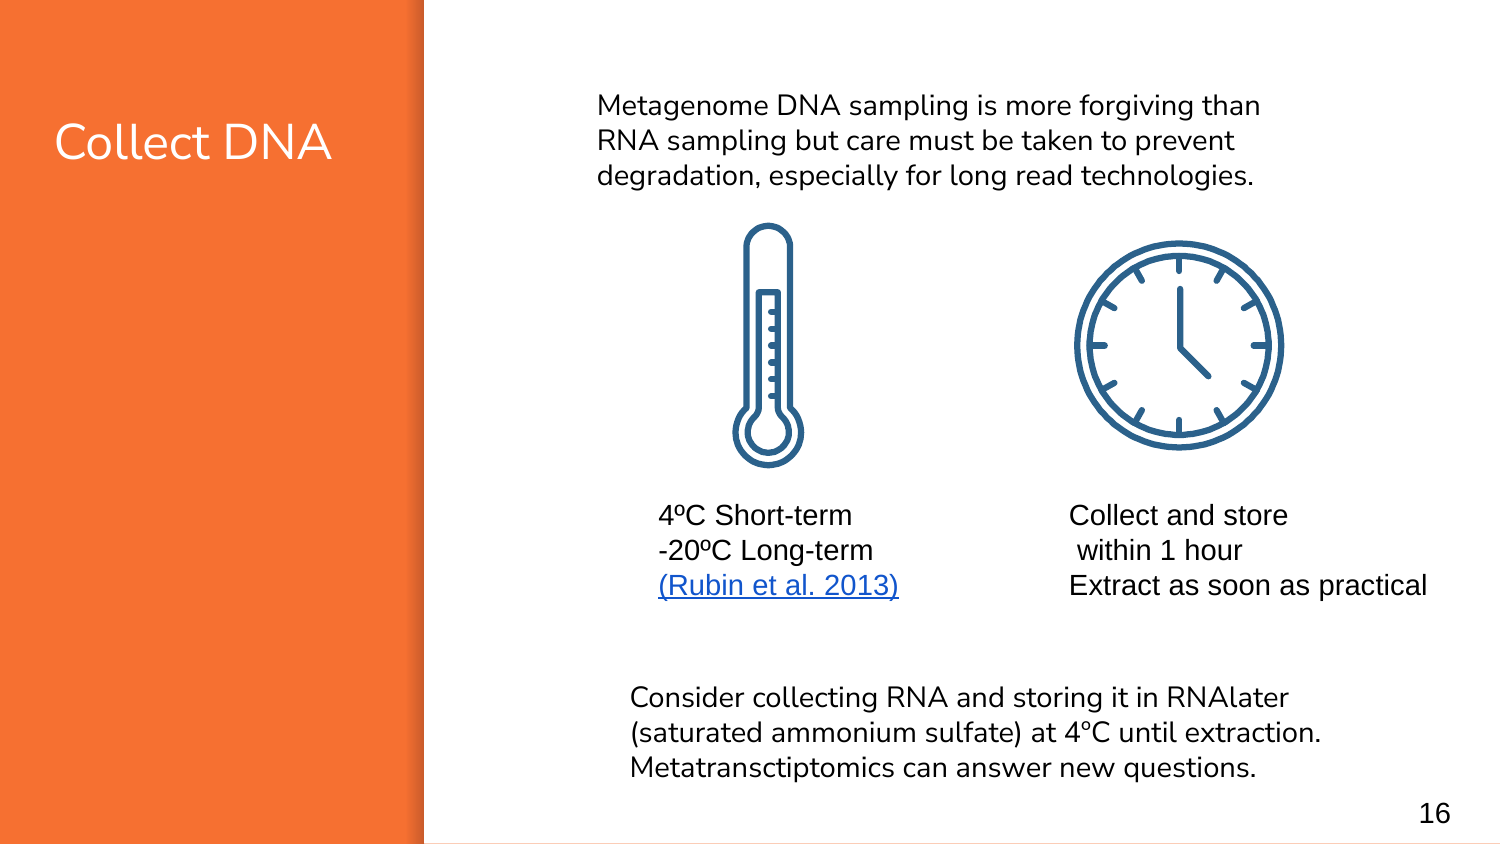

Metagenome DNA sampling is more forgiving than RNA sampling but care must be taken to prevent degradation, especially for long read technologies.
# Collect DNA

4ºC Short-term
-20ºC Long-term
(Rubin et al. 2013)
Collect and store
 within 1 hour
Extract as soon as practical
Consider collecting RNA and storing it in RNAlater (saturated ammonium sulfate) at 4ºC until extraction. Metatransctiptomics can answer new questions.
16